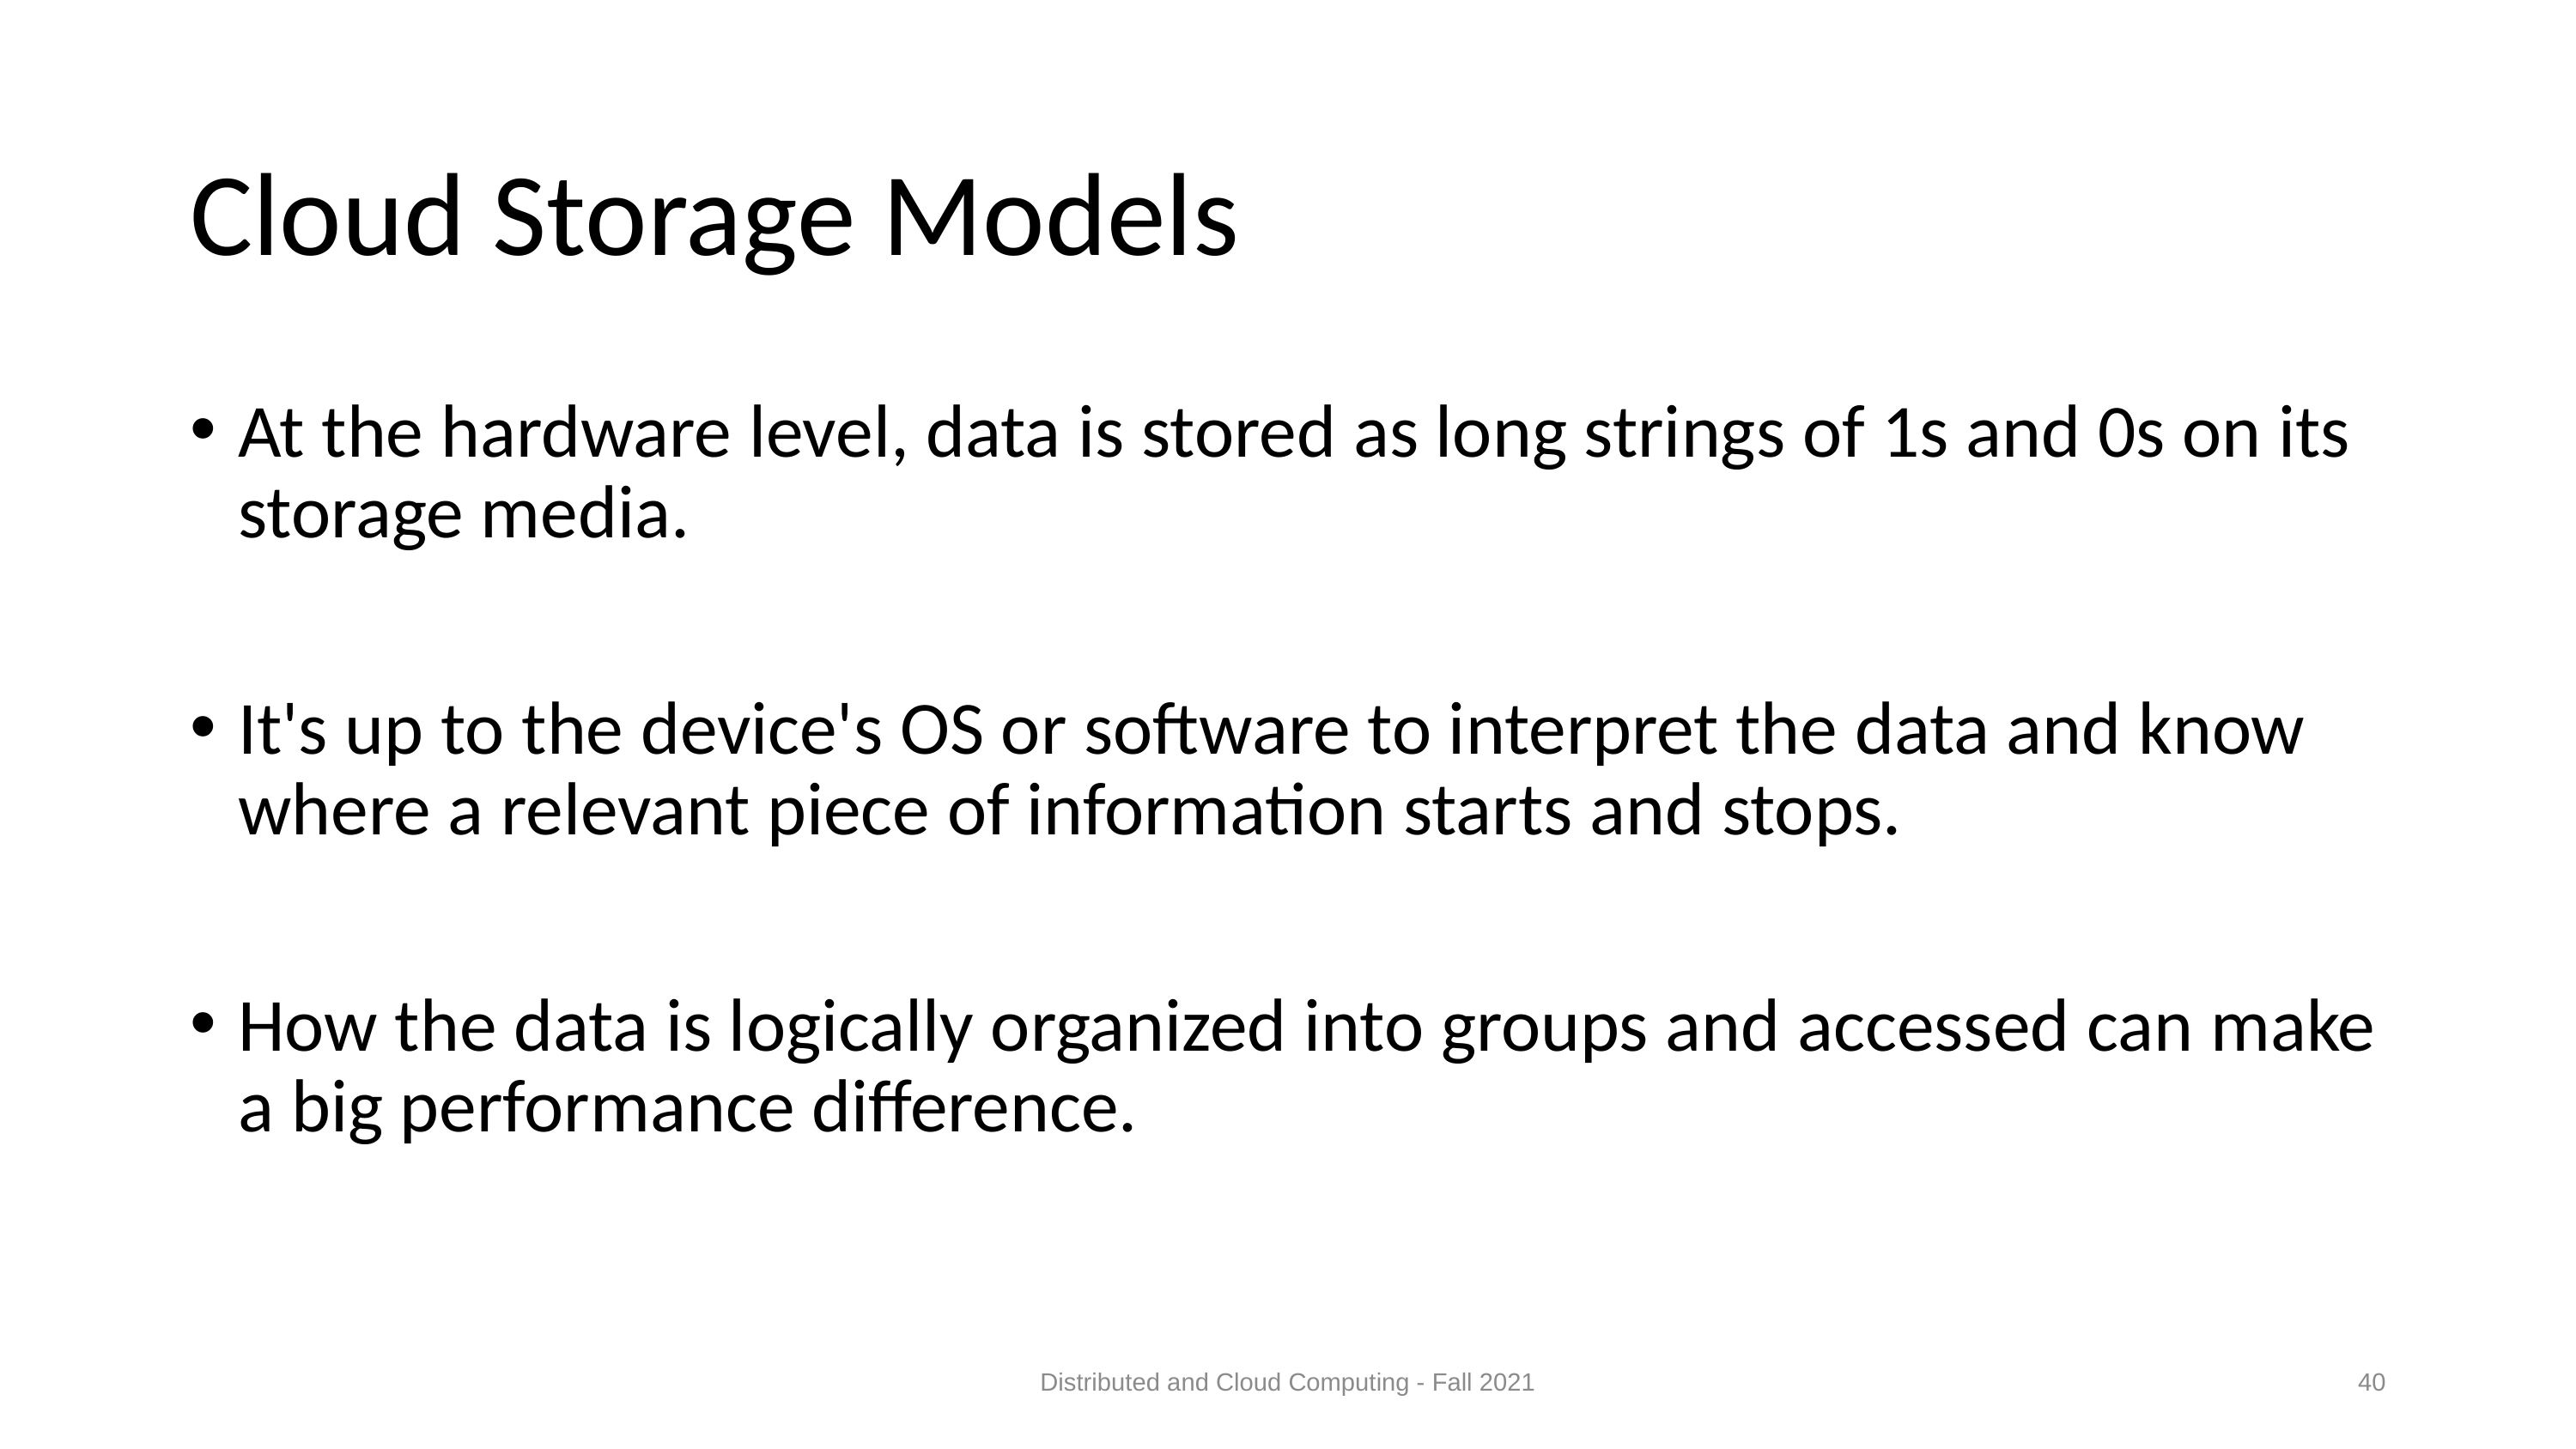

# Cloud Storage Models
At the hardware level, data is stored as long strings of 1s and 0s on its storage media.

It's up to the device's OS or software to interpret the data and know where a relevant piece of information starts and stops.

How the data is logically organized into groups and accessed can make a big performance difference.

Distributed and Cloud Computing - Fall 2021
40